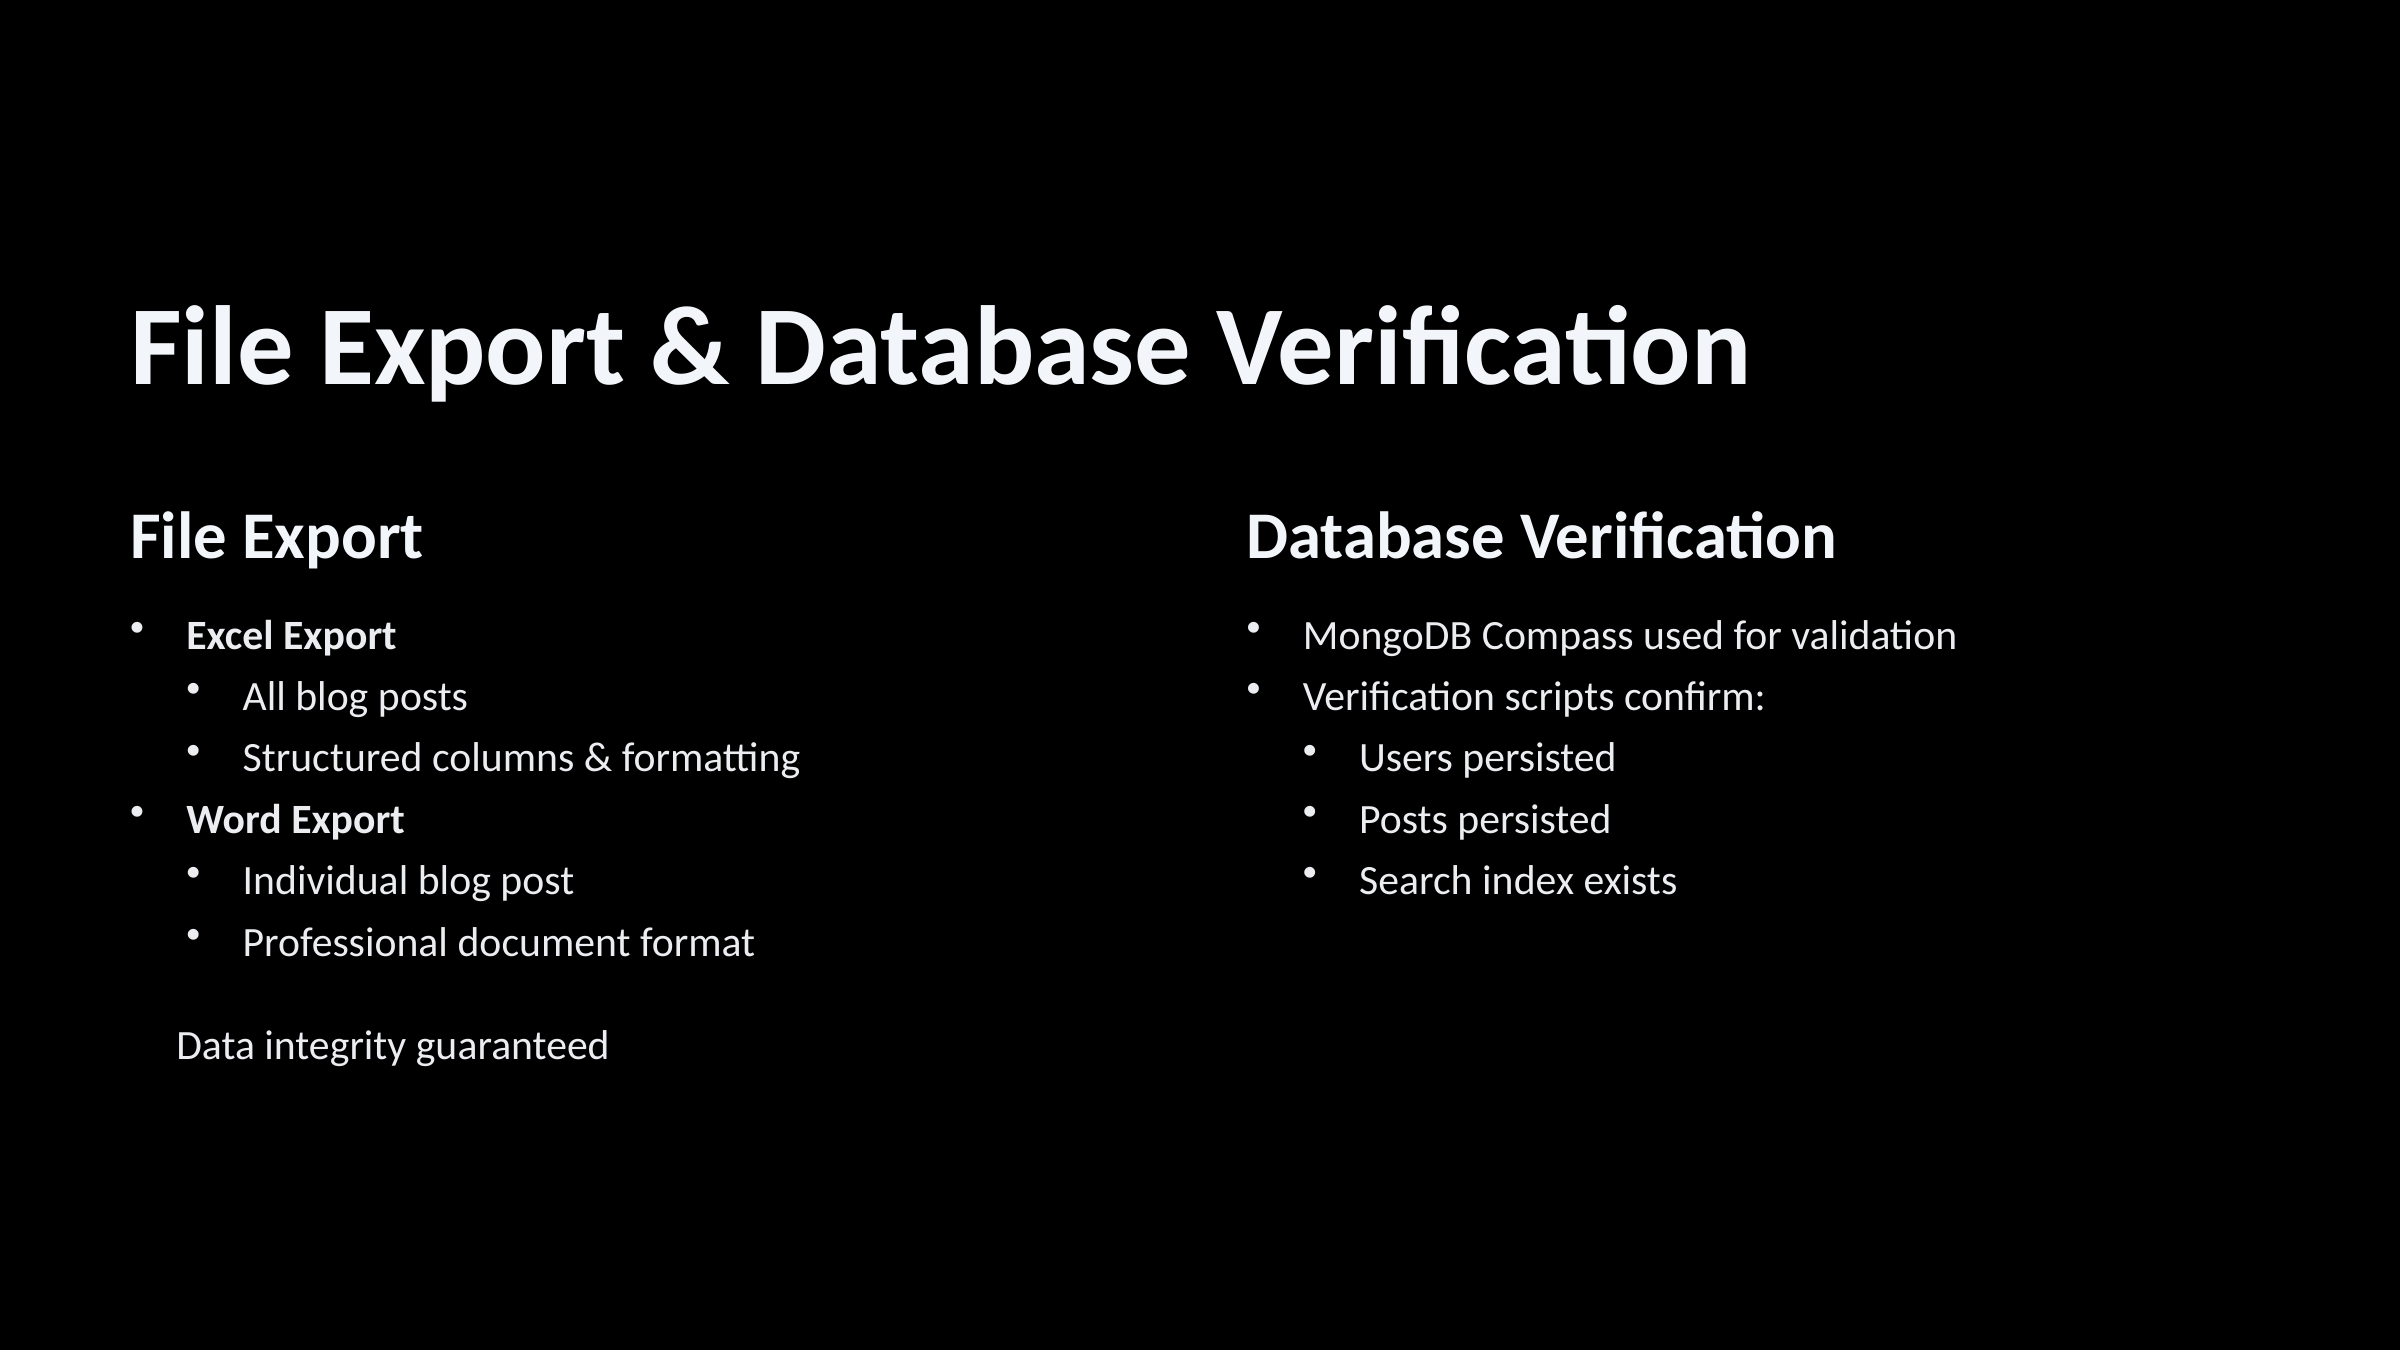

File Export & Database Verification
File Export
Database Verification
Excel Export
MongoDB Compass used for validation
All blog posts
Verification scripts confirm:
Structured columns & formatting
Users persisted
Word Export
Posts persisted
Individual blog post
Search index exists
Professional document format
✔ Data integrity guaranteed